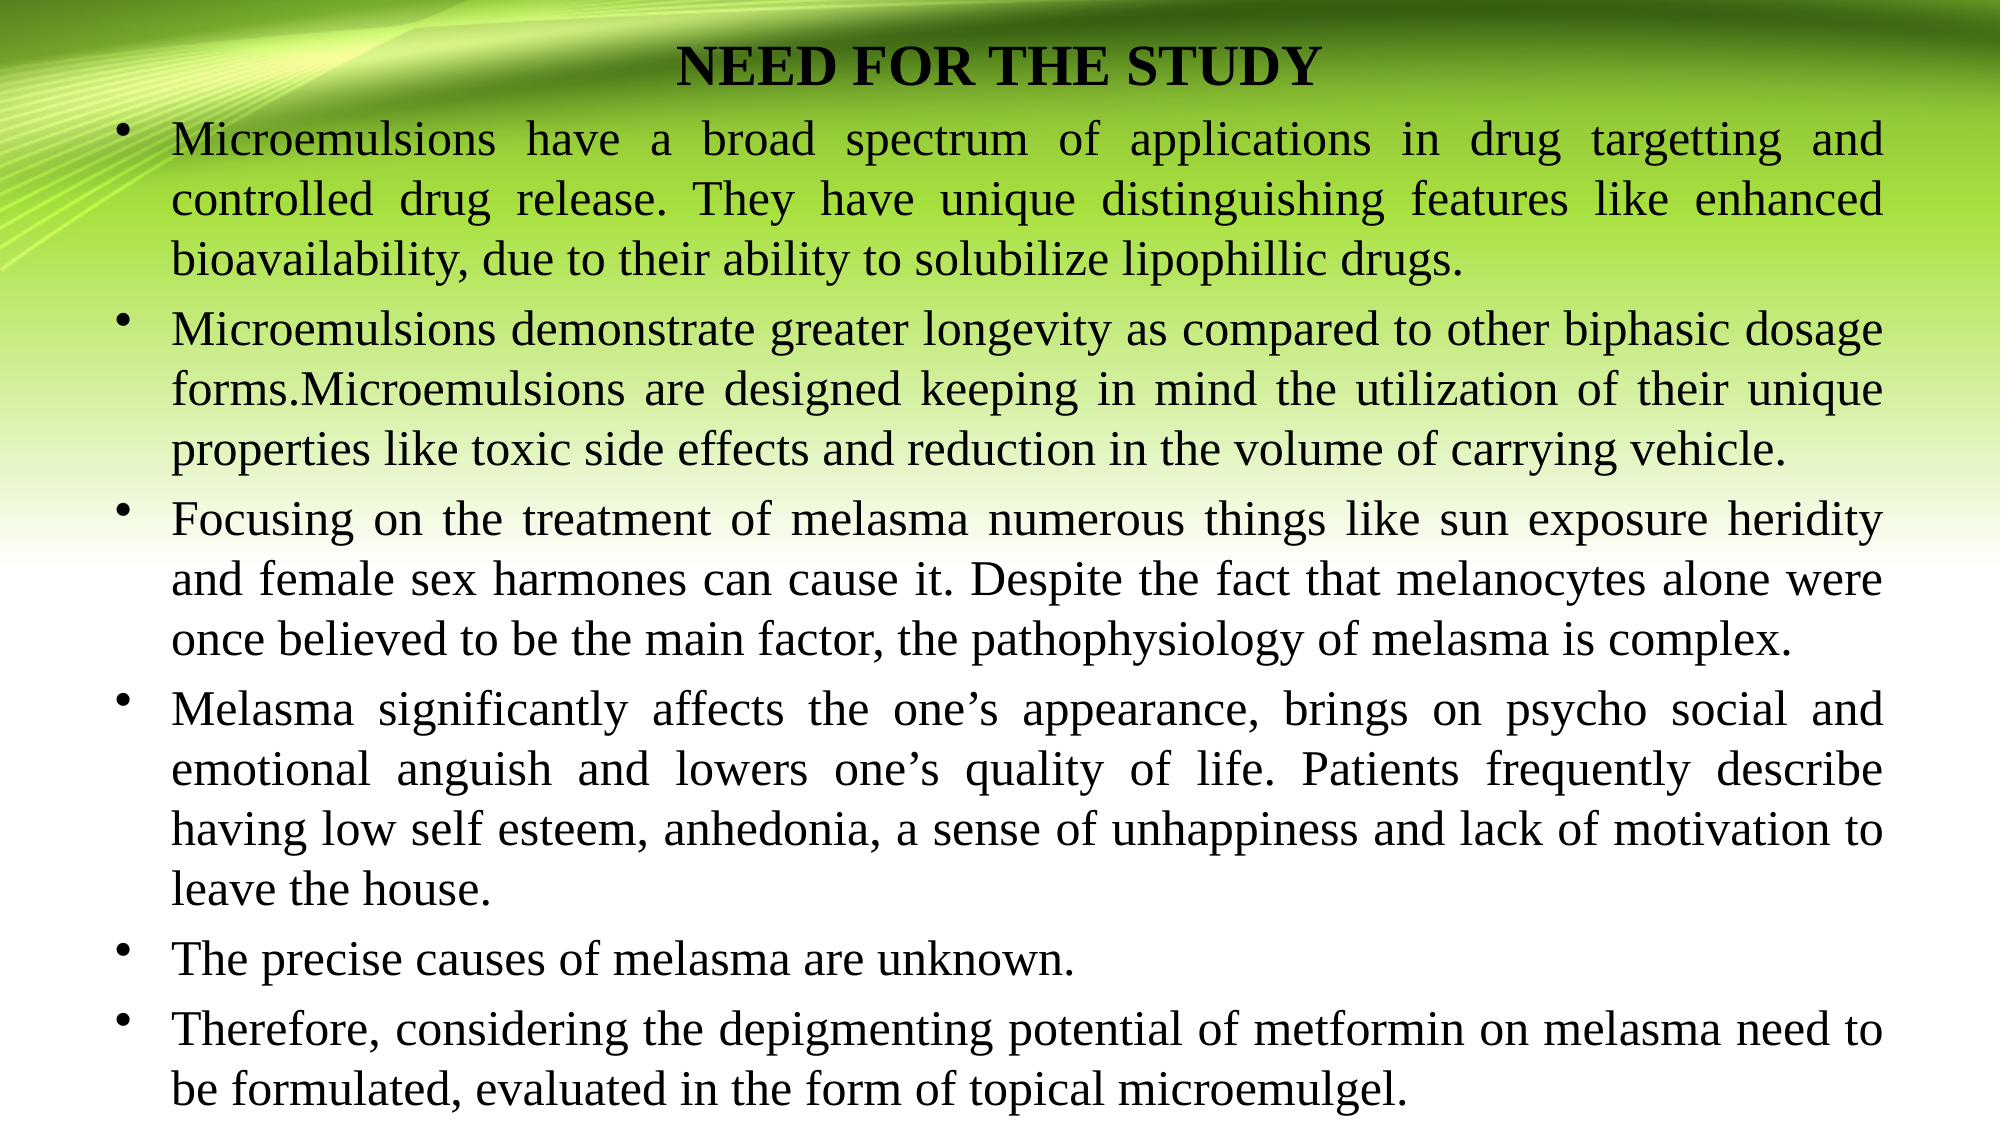

# NEED FOR THE STUDY
Microemulsions have a broad spectrum of applications in drug targetting and controlled drug release. They have unique distinguishing features like enhanced bioavailability, due to their ability to solubilize lipophillic drugs.
Microemulsions demonstrate greater longevity as compared to other biphasic dosage forms.Microemulsions are designed keeping in mind the utilization of their unique properties like toxic side effects and reduction in the volume of carrying vehicle.
Focusing on the treatment of melasma numerous things like sun exposure heridity and female sex harmones can cause it. Despite the fact that melanocytes alone were once believed to be the main factor, the pathophysiology of melasma is complex.
Melasma significantly affects the one’s appearance, brings on psycho social and emotional anguish and lowers one’s quality of life. Patients frequently describe having low self esteem, anhedonia, a sense of unhappiness and lack of motivation to leave the house.
The precise causes of melasma are unknown.
Therefore, considering the depigmenting potential of metformin on melasma need to be formulated, evaluated in the form of topical microemulgel.